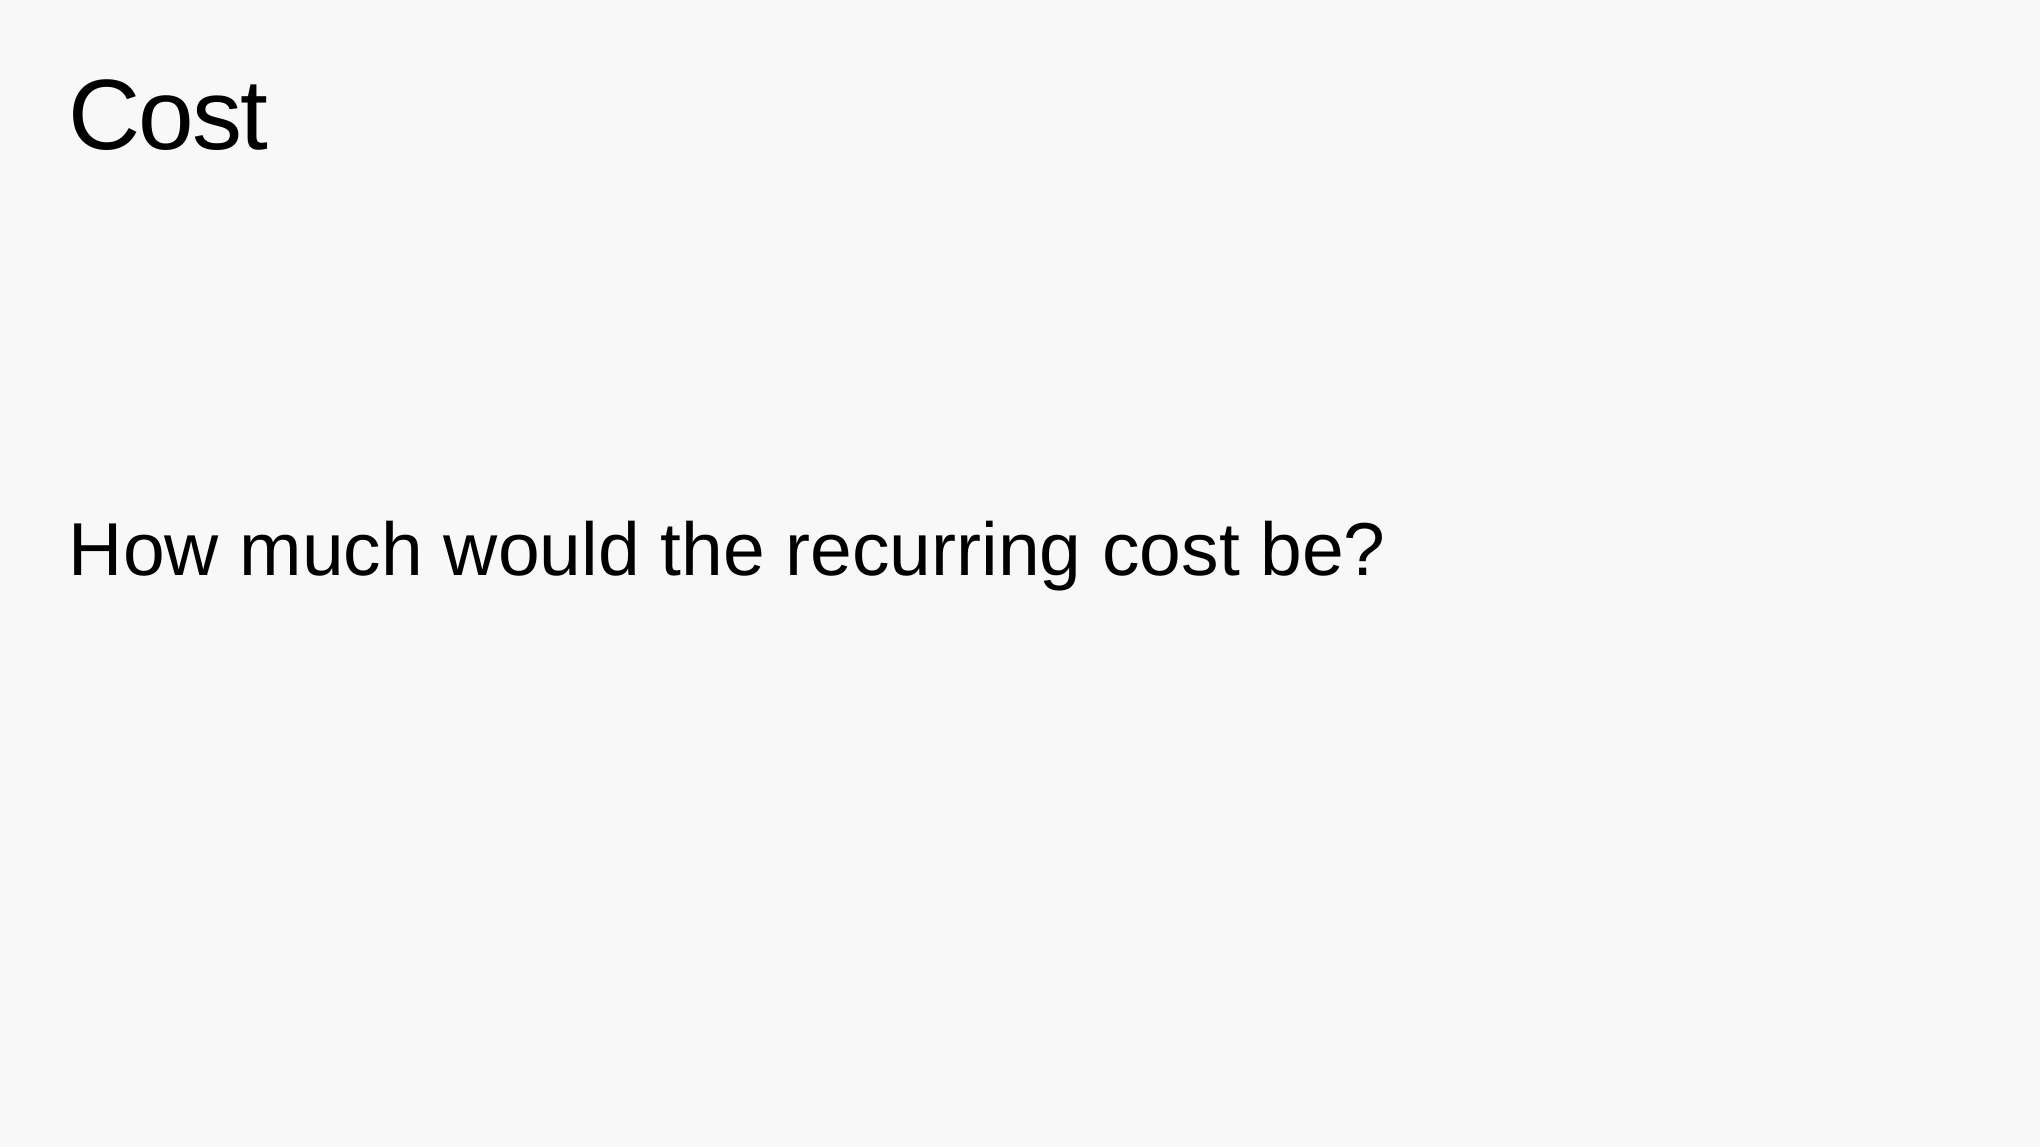

# Cost

How much would the recurring cost be?